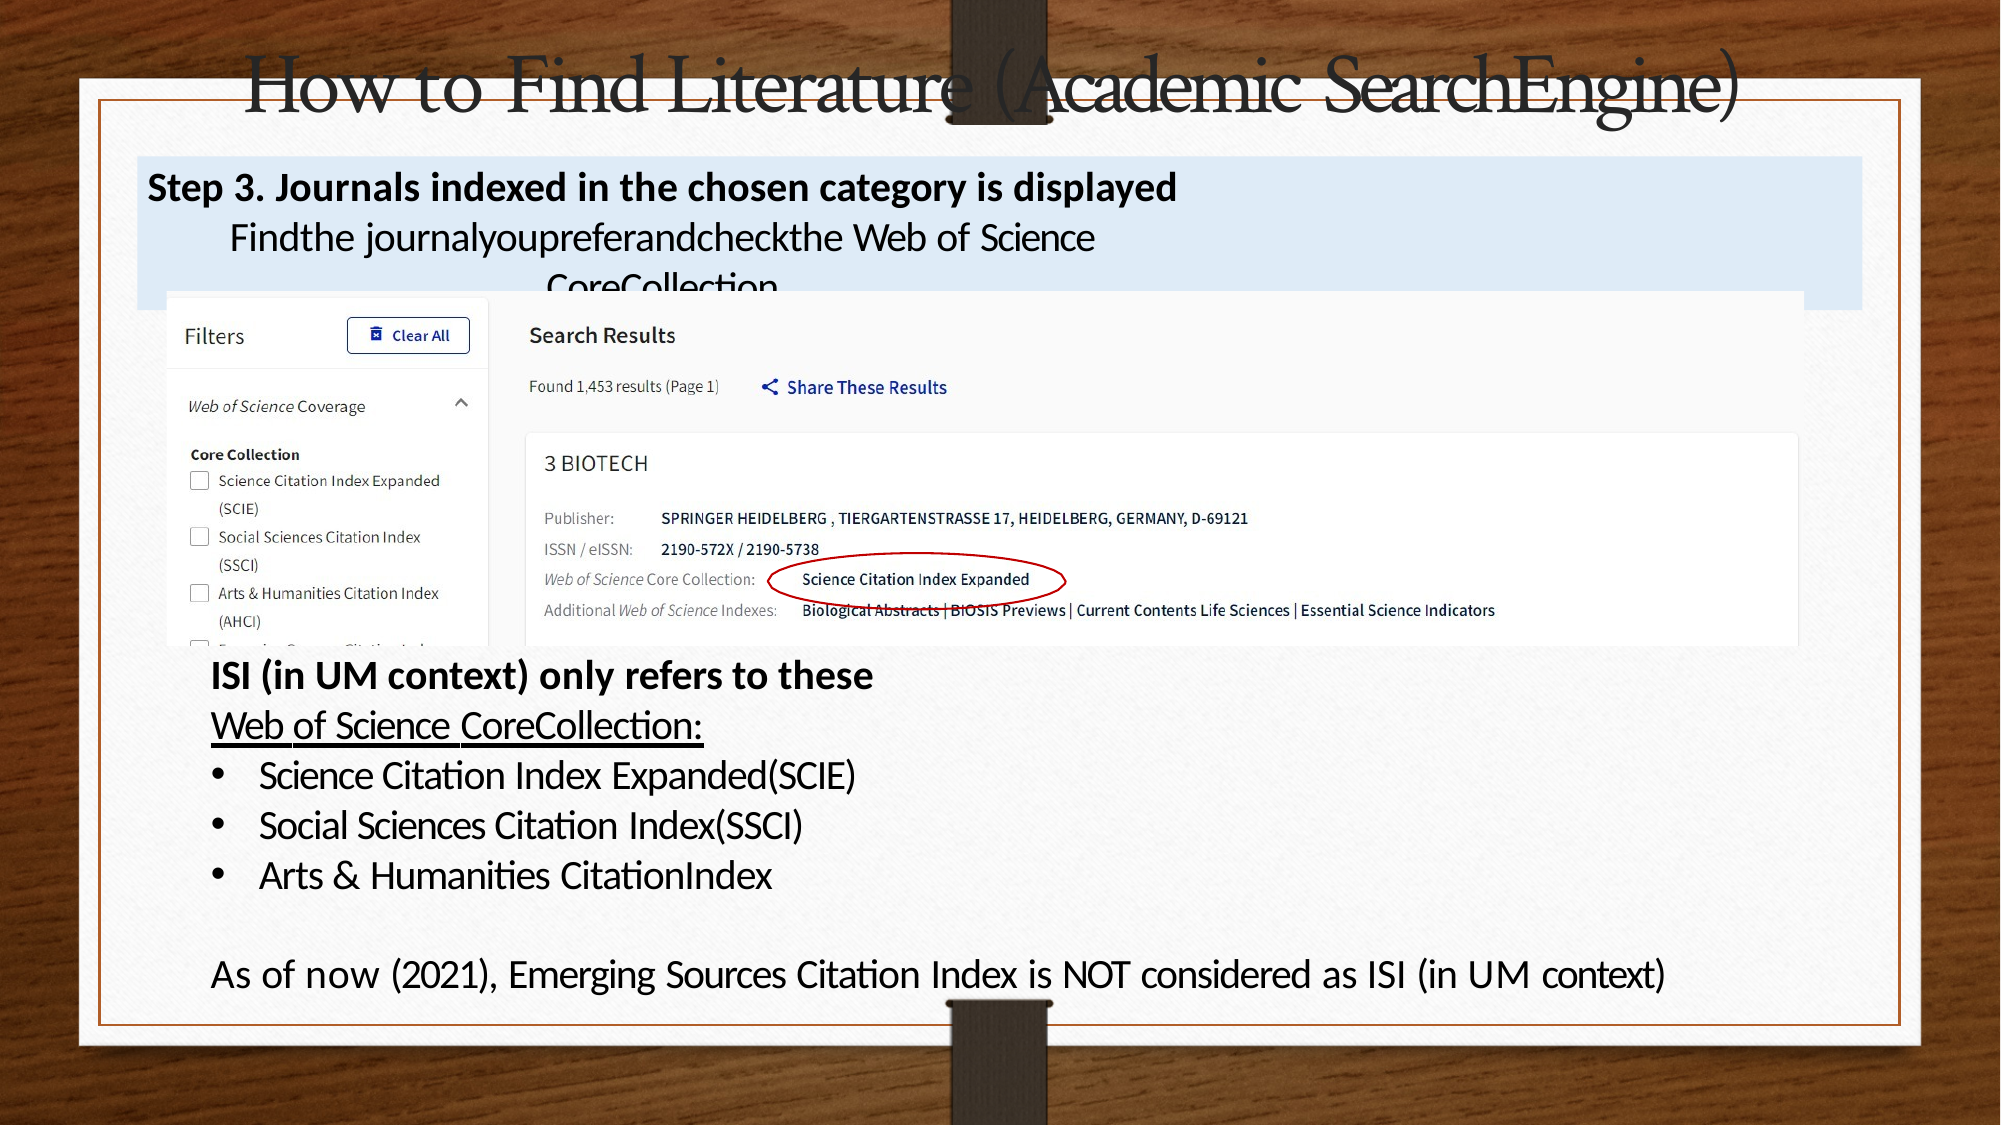

# How to Find Literature (Academic SearchEngine)
Step 3. Journals indexed in the chosen category is displayed
Findthe journalyoupreferandcheckthe Web of Science CoreCollection

ISI (in UM context) only refers to these
Web of Science CoreCollection:
Science Citation Index Expanded(SCIE)
Social Sciences Citation Index(SSCI)
Arts & Humanities CitationIndex

As of now (2021), Emerging Sources Citation Index is NOT considered as ISI (in UM context)